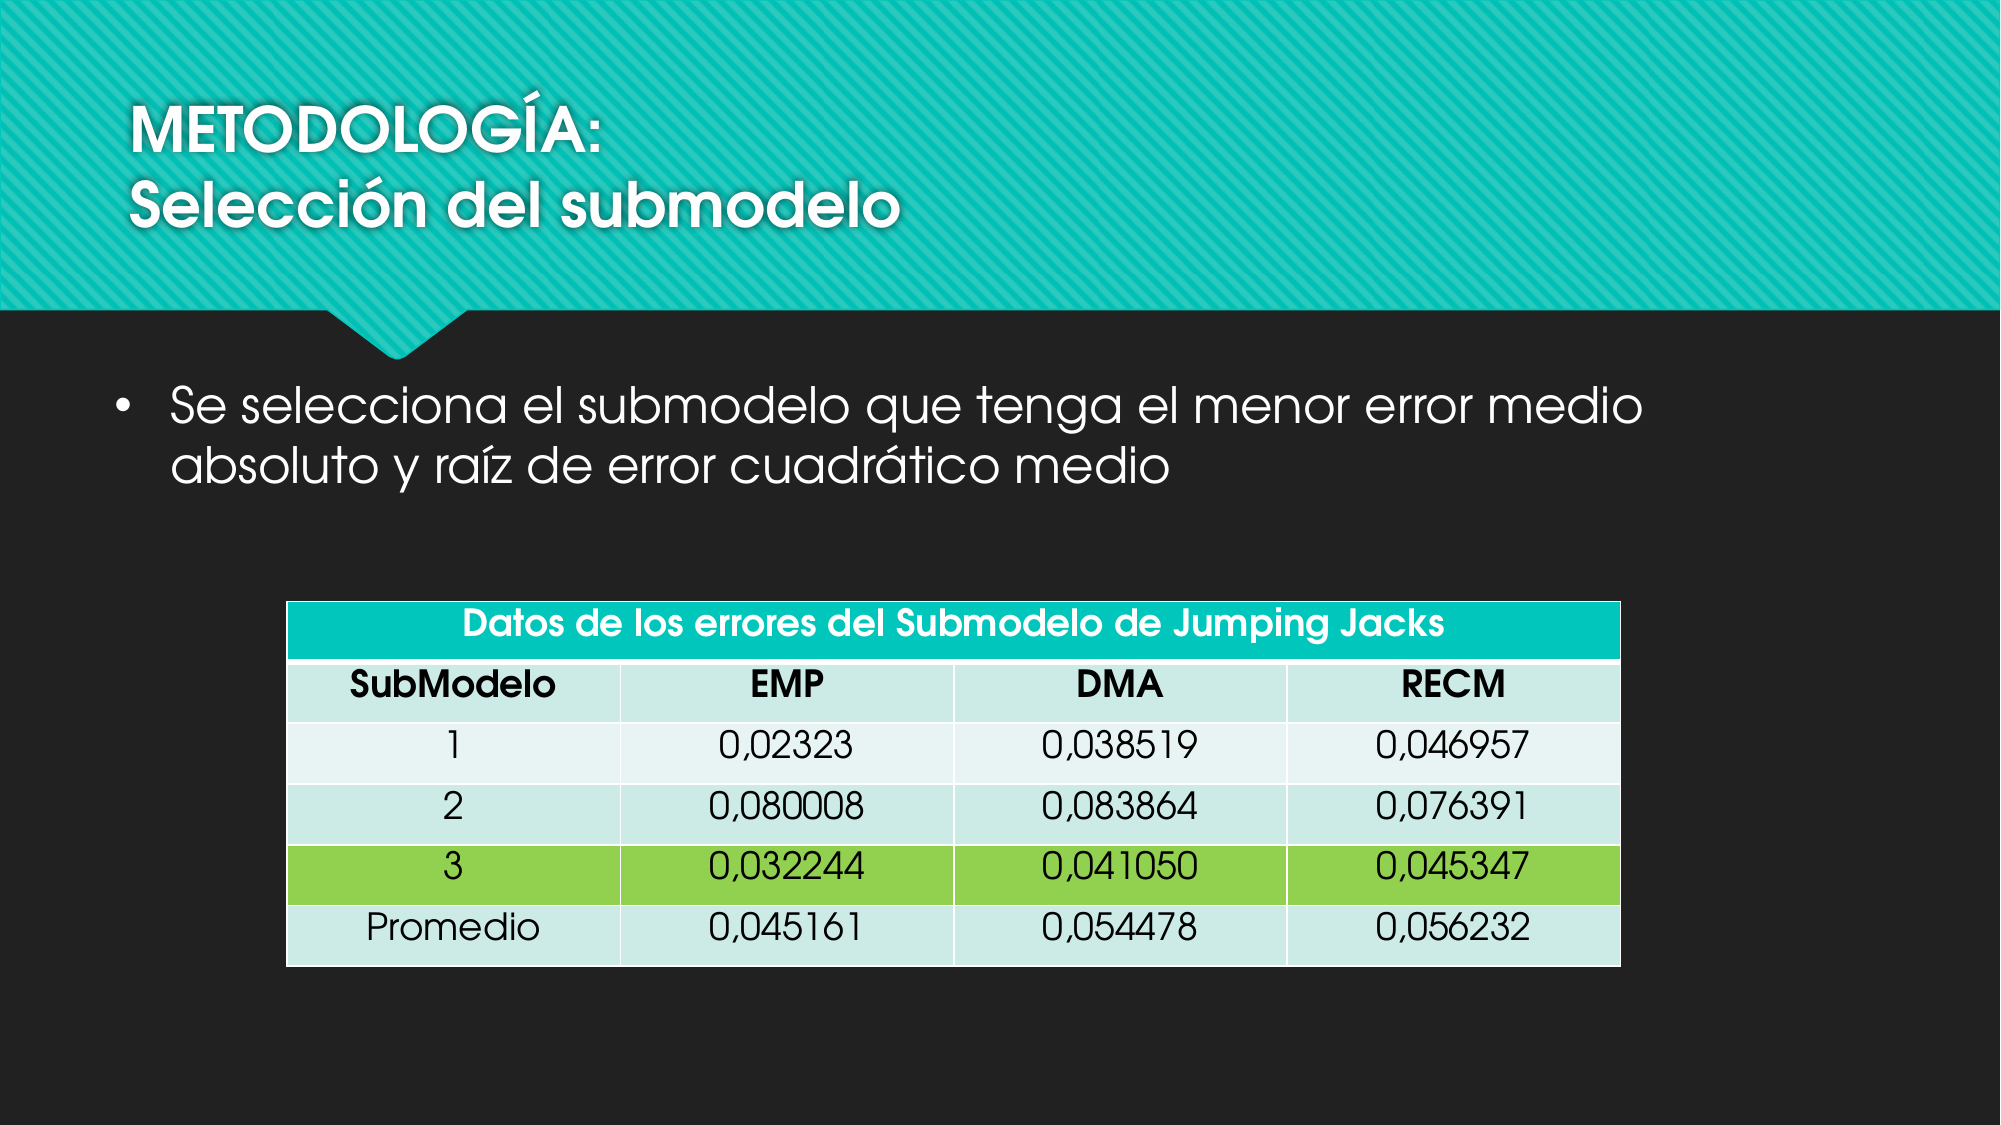

# METODOLOGÍA: Selección del submodelo
Se selecciona el submodelo que tenga el menor error medio absoluto y raíz de error cuadrático medio

| Datos de los errores del Submodelo de Jumping Jacks |  |  |  |
| --- | --- | --- | --- |
| SubModelo | EMP | DMA | RECM |
| 1 | 0,02323 | 0,038519 | 0,046957 |
| 2 | 0,080008 | 0,083864 | 0,076391 |
| 3 | 0,032244 | 0,041050 | 0,045347 |
| Promedio | 0,045161 | 0,054478 | 0,056232 |